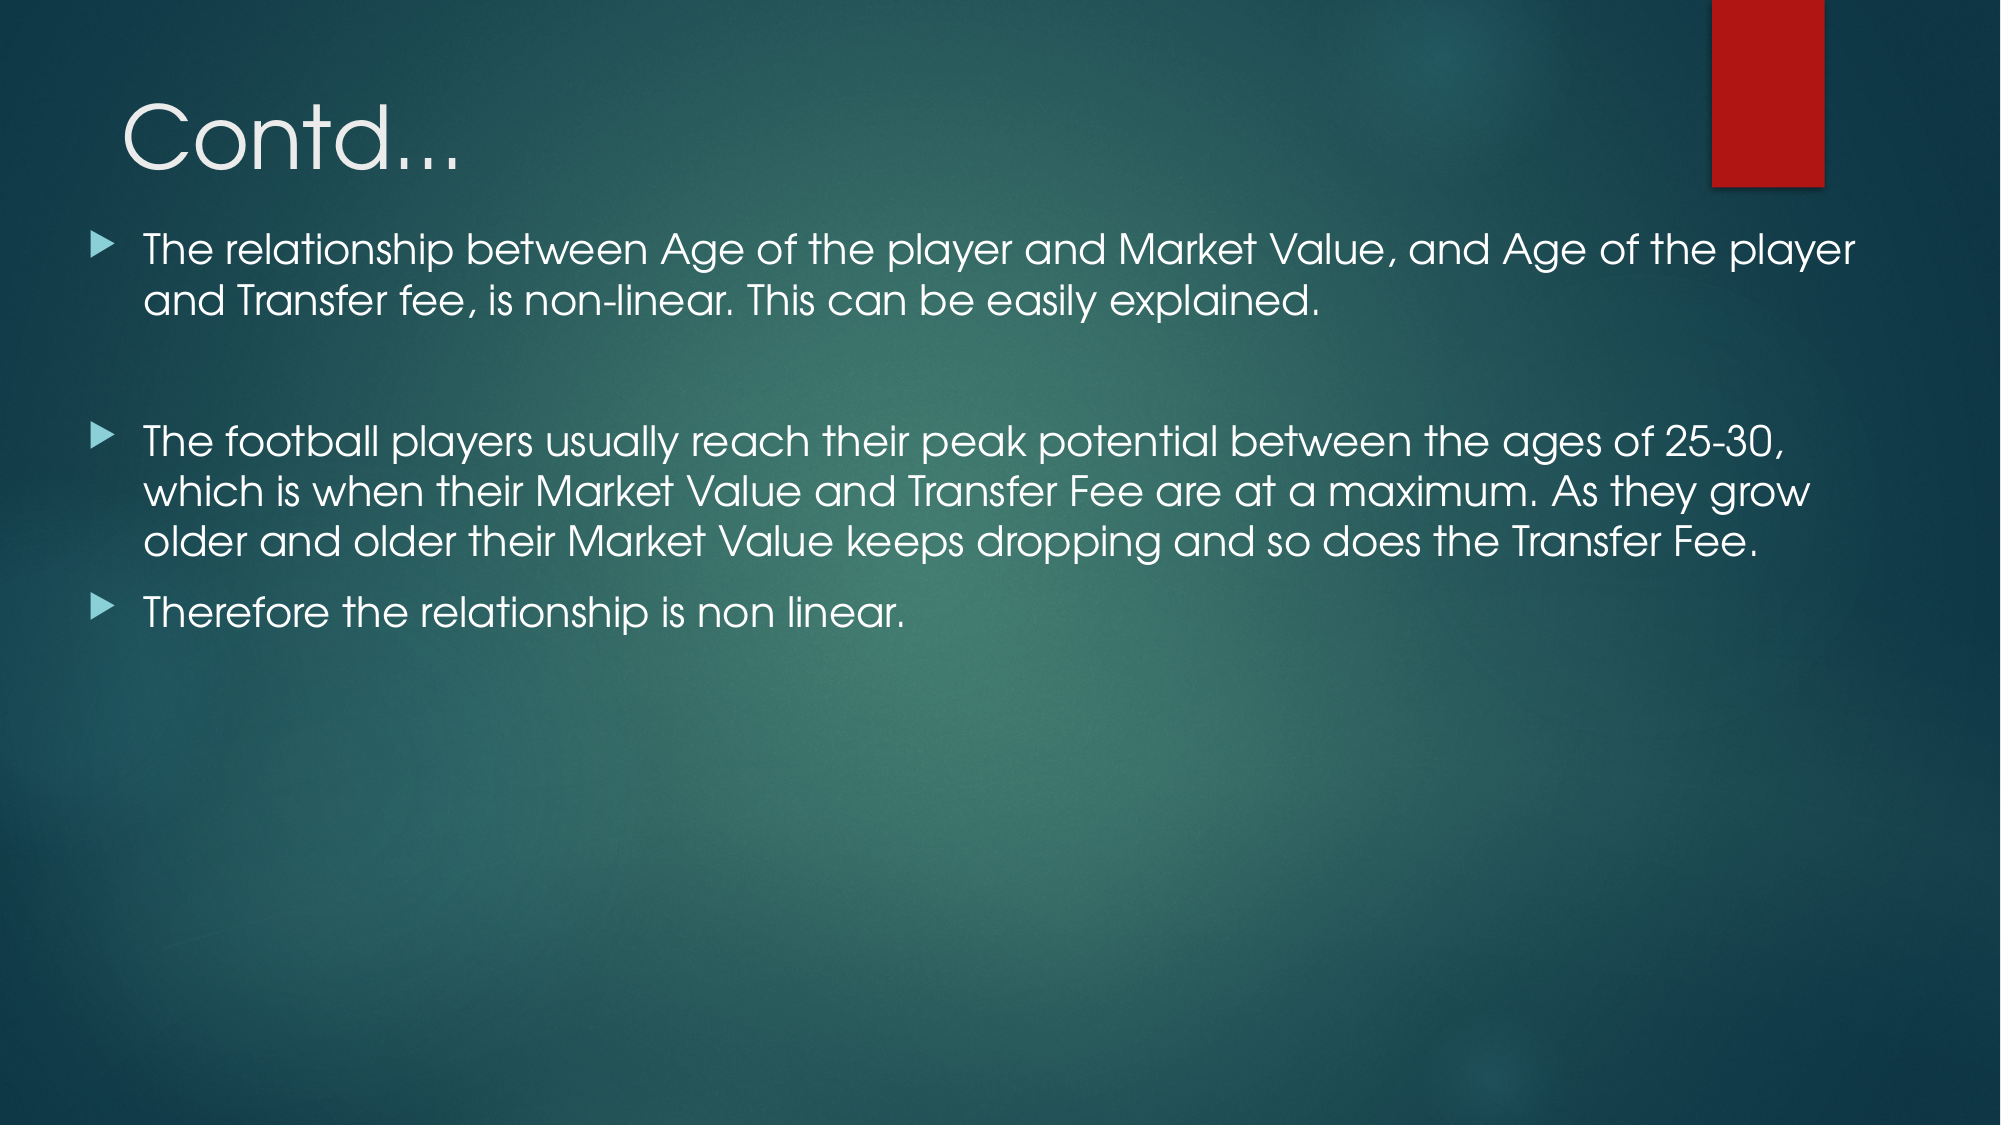

# Contd...
The relationship between Age of the player and Market Value, and Age of the player and Transfer fee, is non-linear. This can be easily explained.

The football players usually reach their peak potential between the ages of 25-30, which is when their Market Value and Transfer Fee are at a maximum. As they grow older and older their Market Value keeps dropping and so does the Transfer Fee.
Therefore the relationship is non linear.